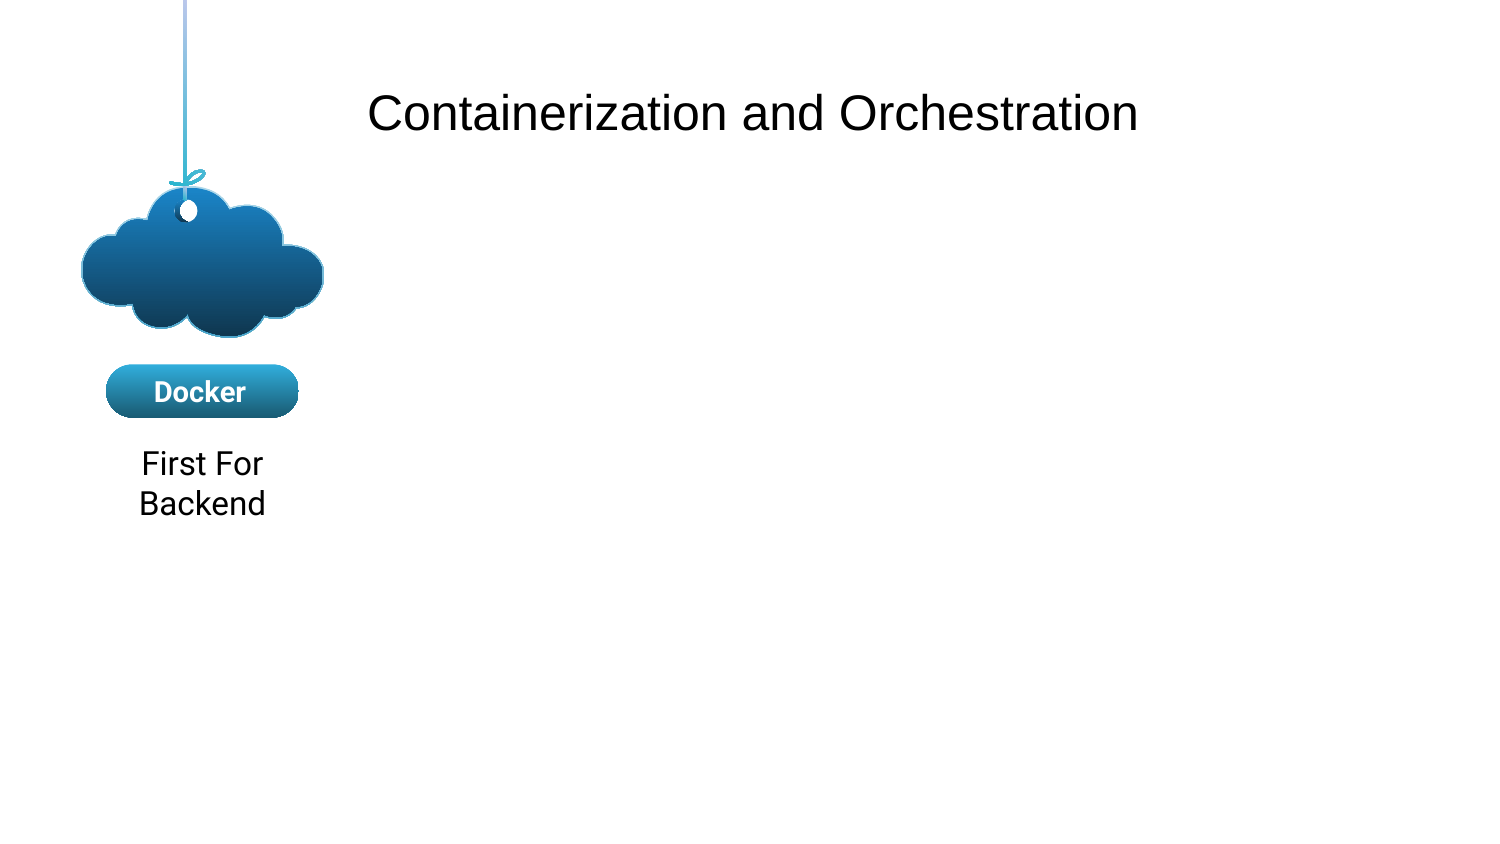

# Containerization and Orchestration

Docker
First For Backend